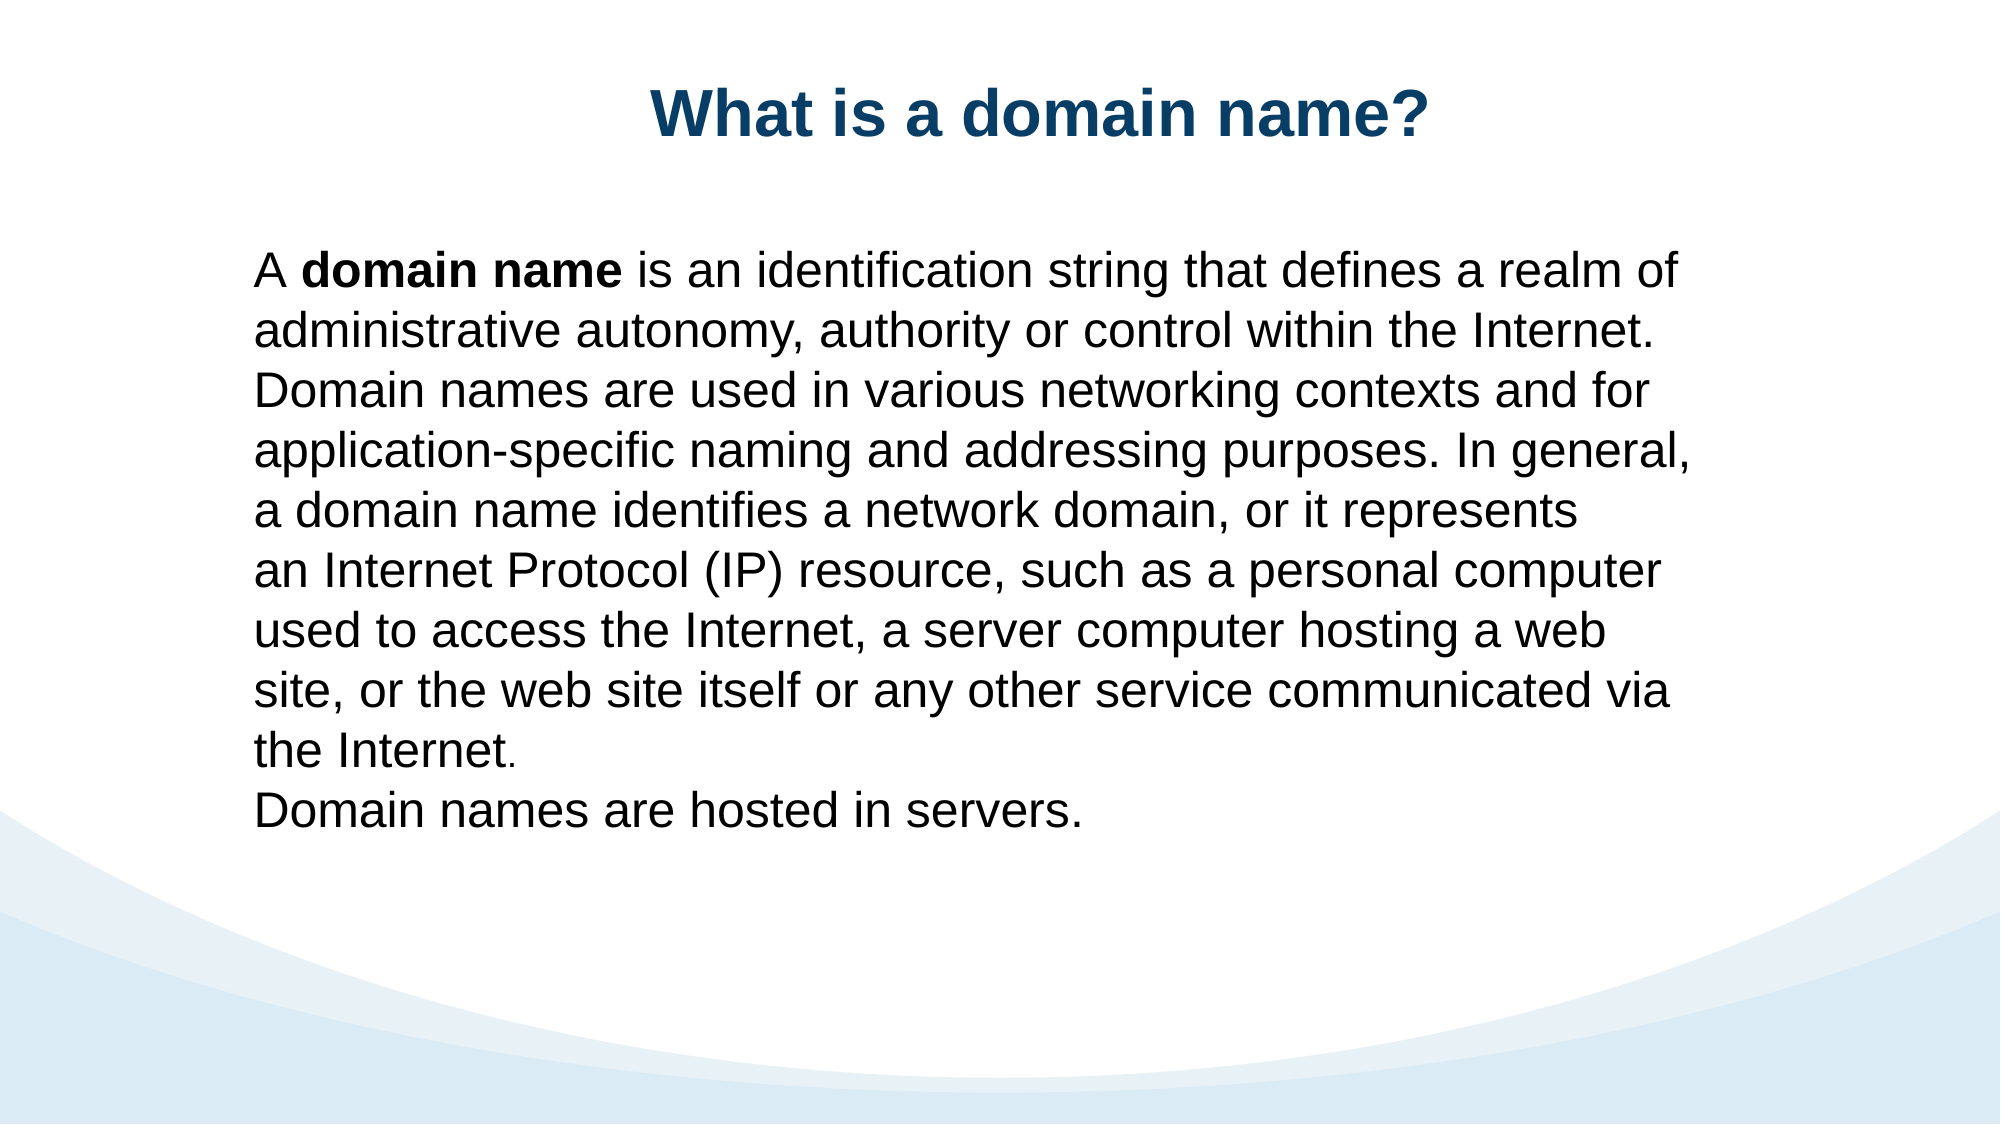

What is a domain name?
A domain name is an identification string that defines a realm of administrative autonomy, authority or control within the Internet. Domain names are used in various networking contexts and for application-specific naming and addressing purposes. In general, a domain name identifies a network domain, or it represents an Internet Protocol (IP) resource, such as a personal computer used to access the Internet, a server computer hosting a web site, or the web site itself or any other service communicated via the Internet.
Domain names are hosted in servers.